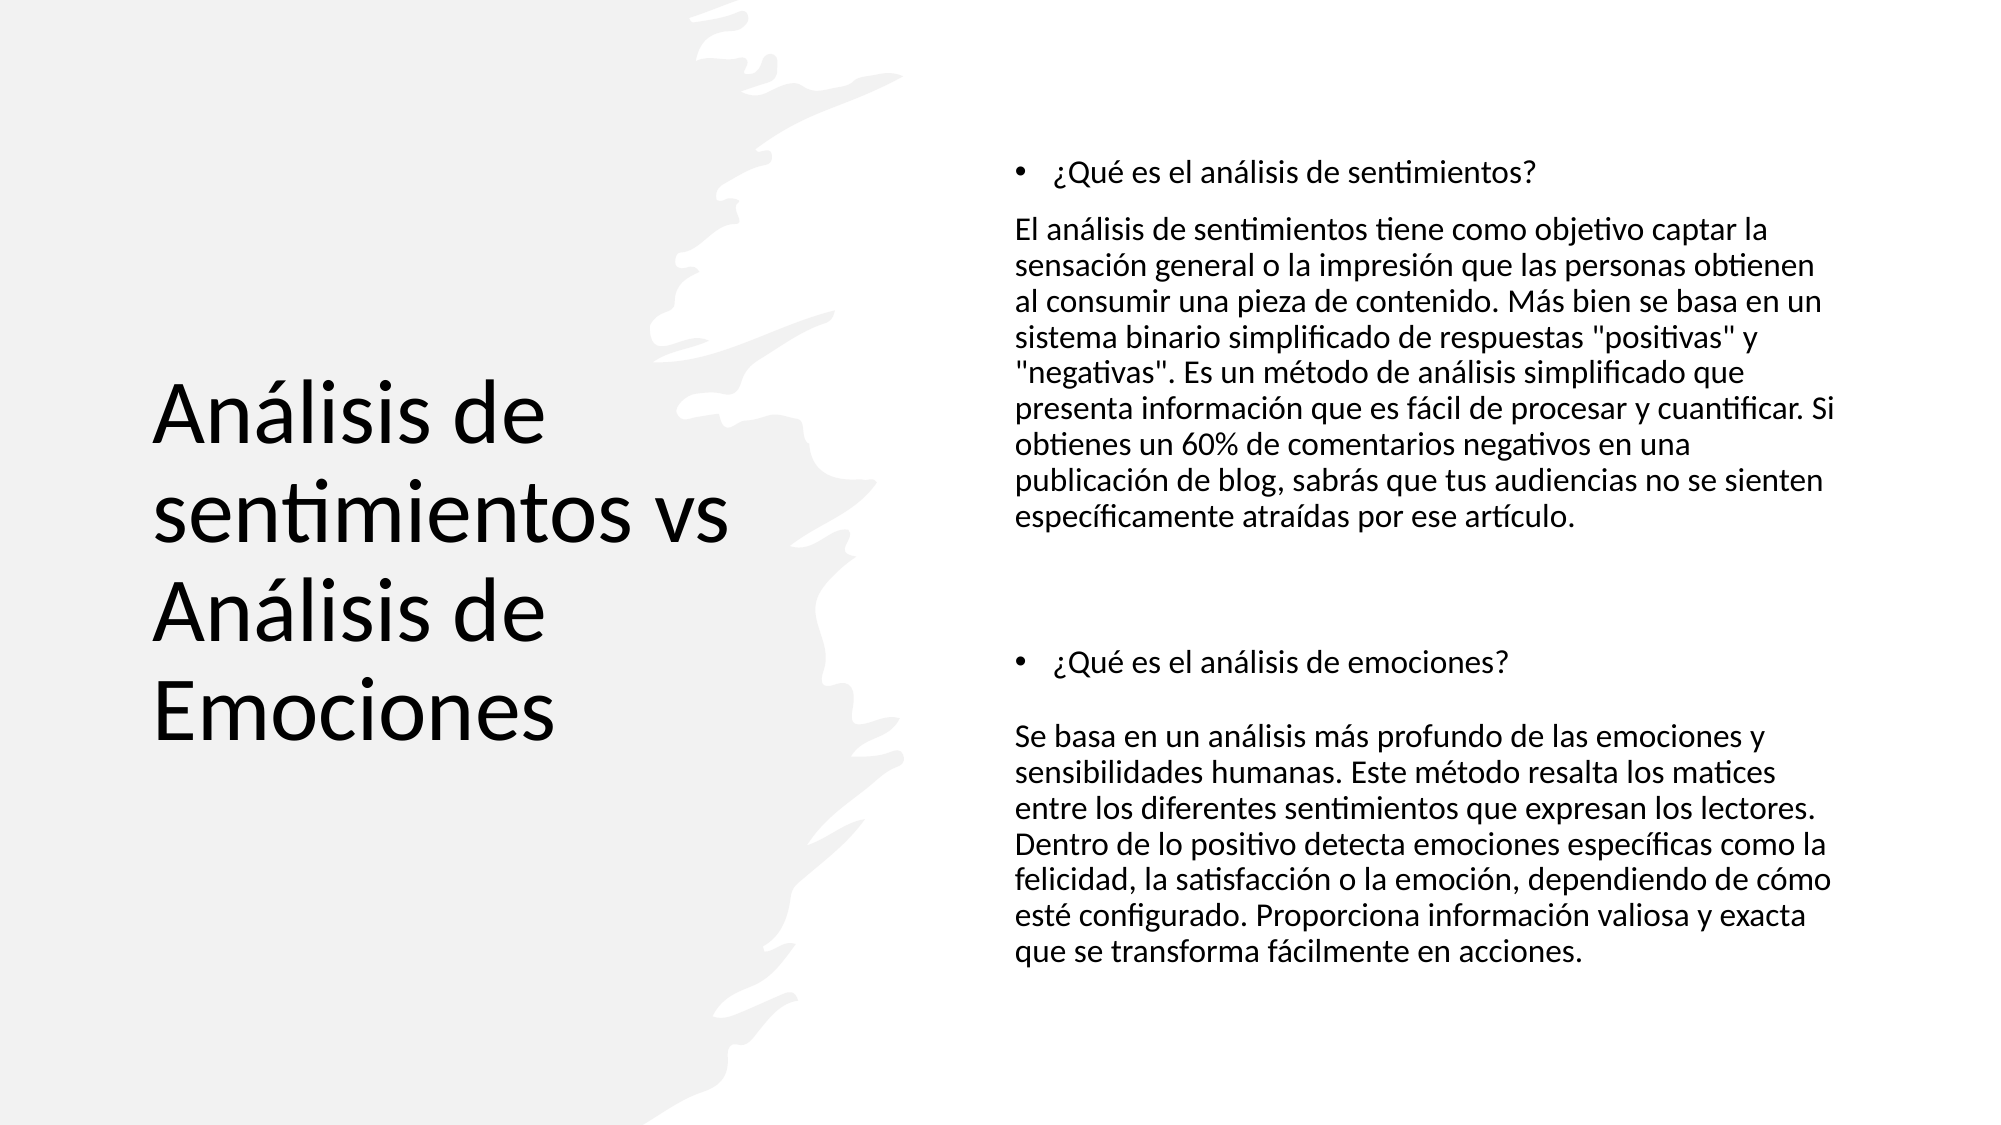

# Análisis de sentimientos vs Análisis de Emociones
¿Qué es el análisis de sentimientos?
El análisis de sentimientos tiene como objetivo captar la sensación general o la impresión que las personas obtienen al consumir una pieza de contenido. Más bien se basa en un sistema binario simplificado de respuestas "positivas" y "negativas". Es un método de análisis simplificado que presenta información que es fácil de procesar y cuantificar. Si obtienes un 60% de comentarios negativos en una publicación de blog, sabrás que tus audiencias no se sienten específicamente atraídas por ese artículo.

¿Qué es el análisis de emociones?
Se basa en un análisis más profundo de las emociones y sensibilidades humanas. Este método resalta los matices entre los diferentes sentimientos que expresan los lectores. Dentro de lo positivo detecta emociones específicas como la felicidad, la satisfacción o la emoción, dependiendo de cómo esté configurado. Proporciona información valiosa y exacta que se transforma fácilmente en acciones.